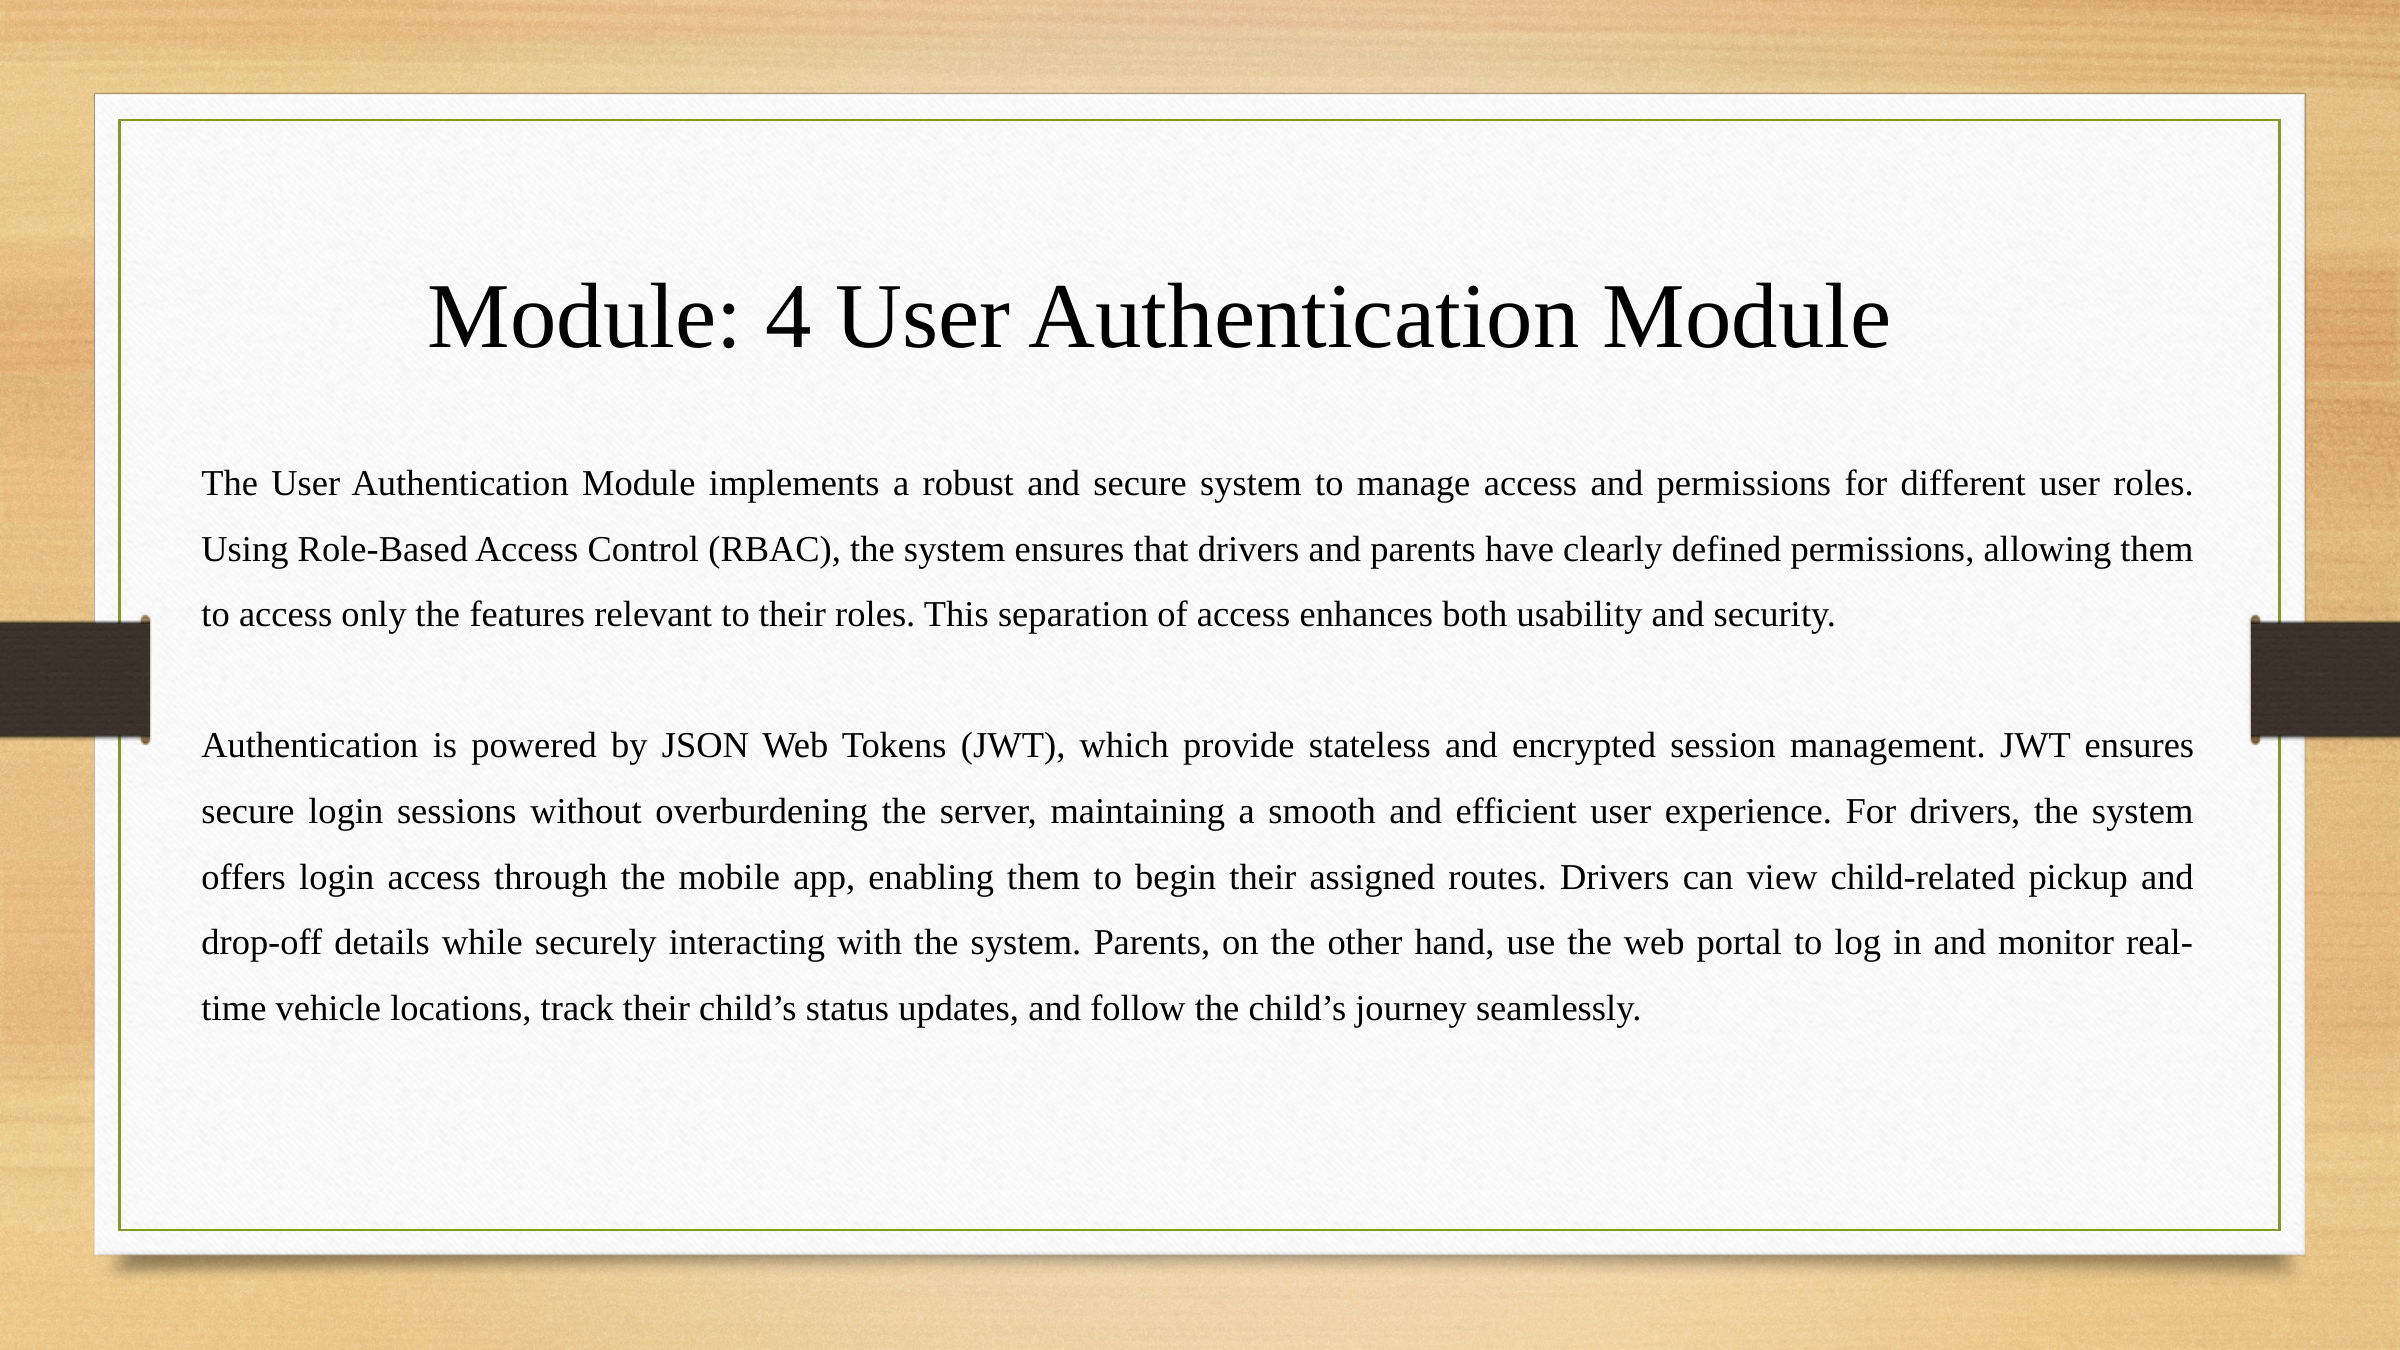

Module: 4 User Authentication Module
The User Authentication Module implements a robust and secure system to manage access and permissions for different user roles. Using Role-Based Access Control (RBAC), the system ensures that drivers and parents have clearly defined permissions, allowing them to access only the features relevant to their roles. This separation of access enhances both usability and security.

Authentication is powered by JSON Web Tokens (JWT), which provide stateless and encrypted session management. JWT ensures secure login sessions without overburdening the server, maintaining a smooth and efficient user experience. For drivers, the system offers login access through the mobile app, enabling them to begin their assigned routes. Drivers can view child-related pickup and drop-off details while securely interacting with the system. Parents, on the other hand, use the web portal to log in and monitor real-time vehicle locations, track their child’s status updates, and follow the child’s journey seamlessly.